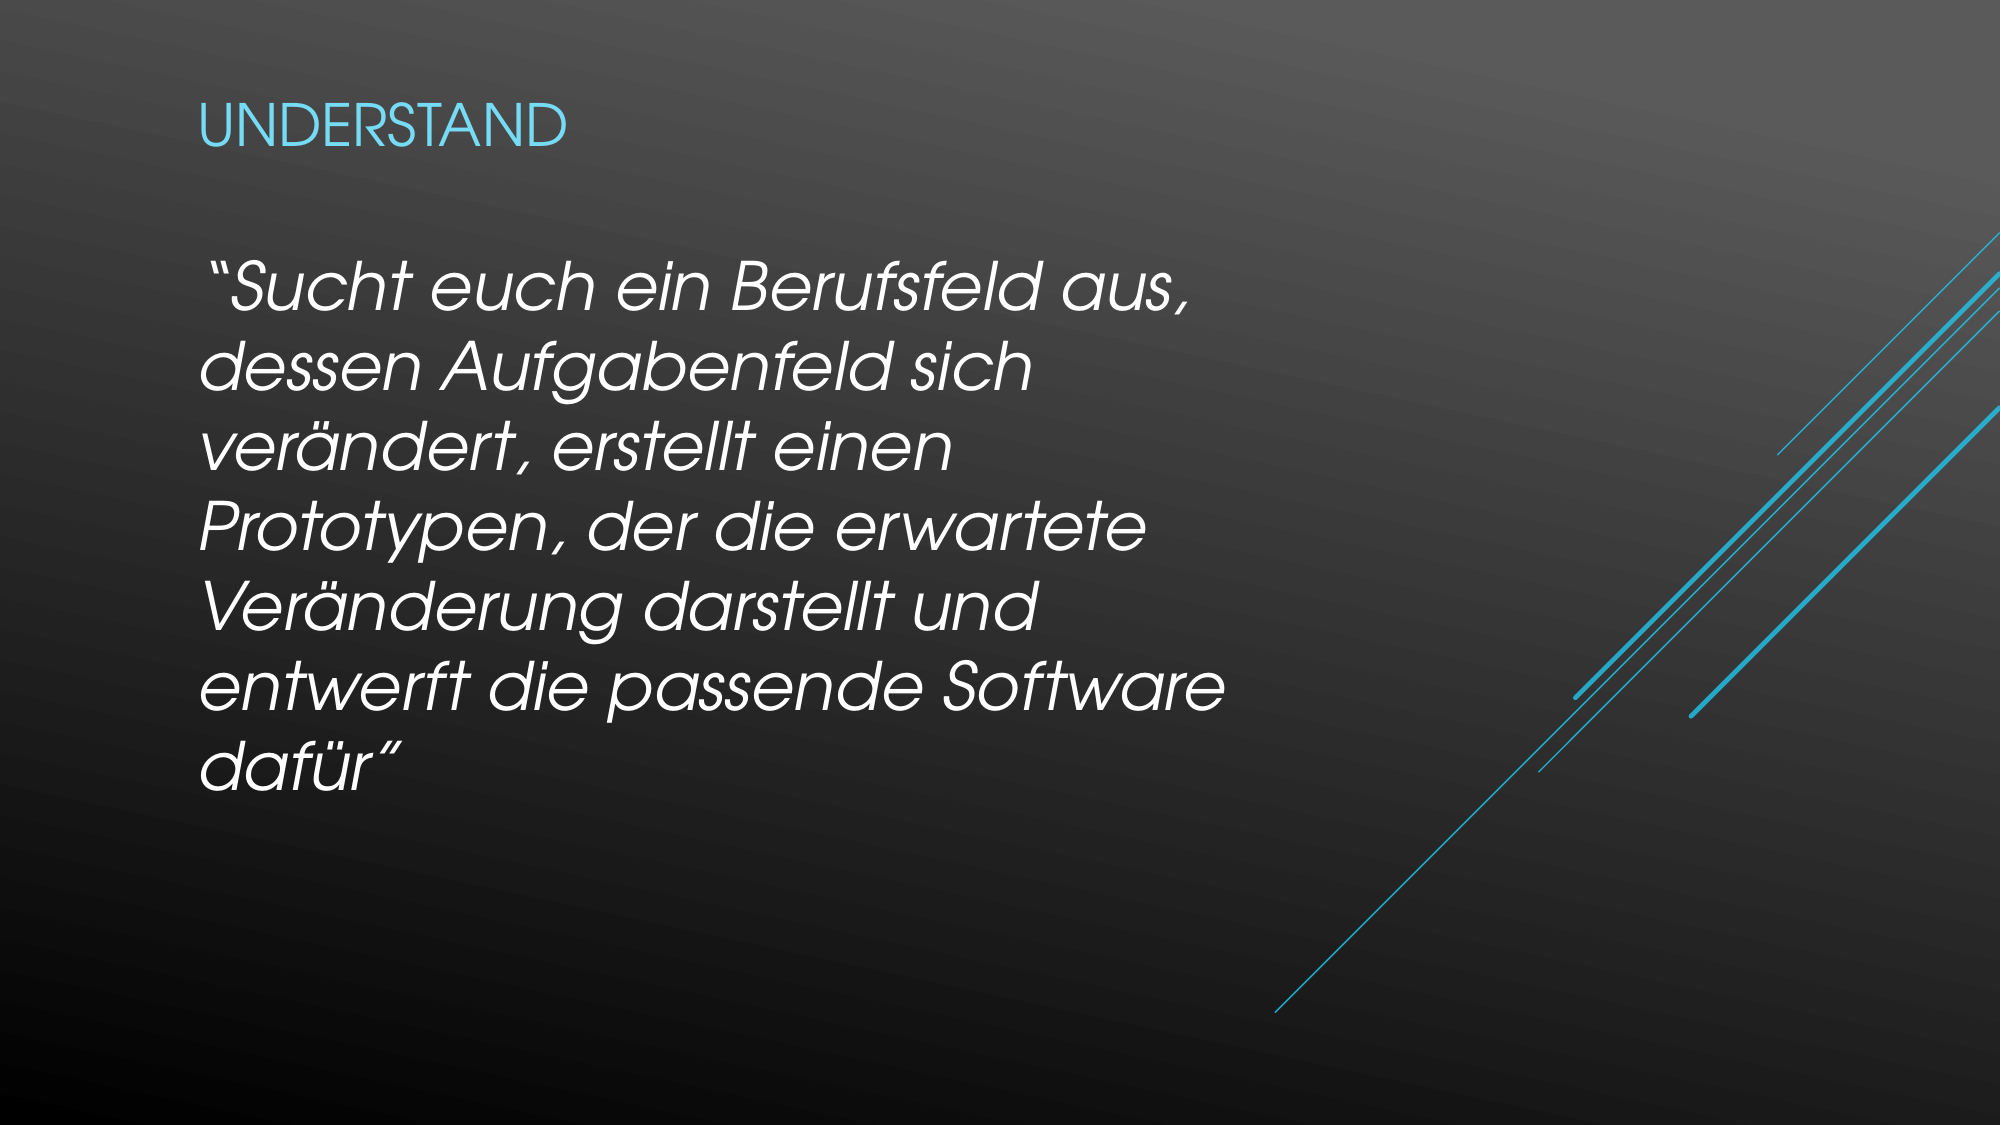

# understand
“Sucht euch ein Berufsfeld aus, dessen Aufgabenfeld sich verändert, erstellt einen Prototypen, der die erwartete Veränderung darstellt und entwerft die passende Software dafür”